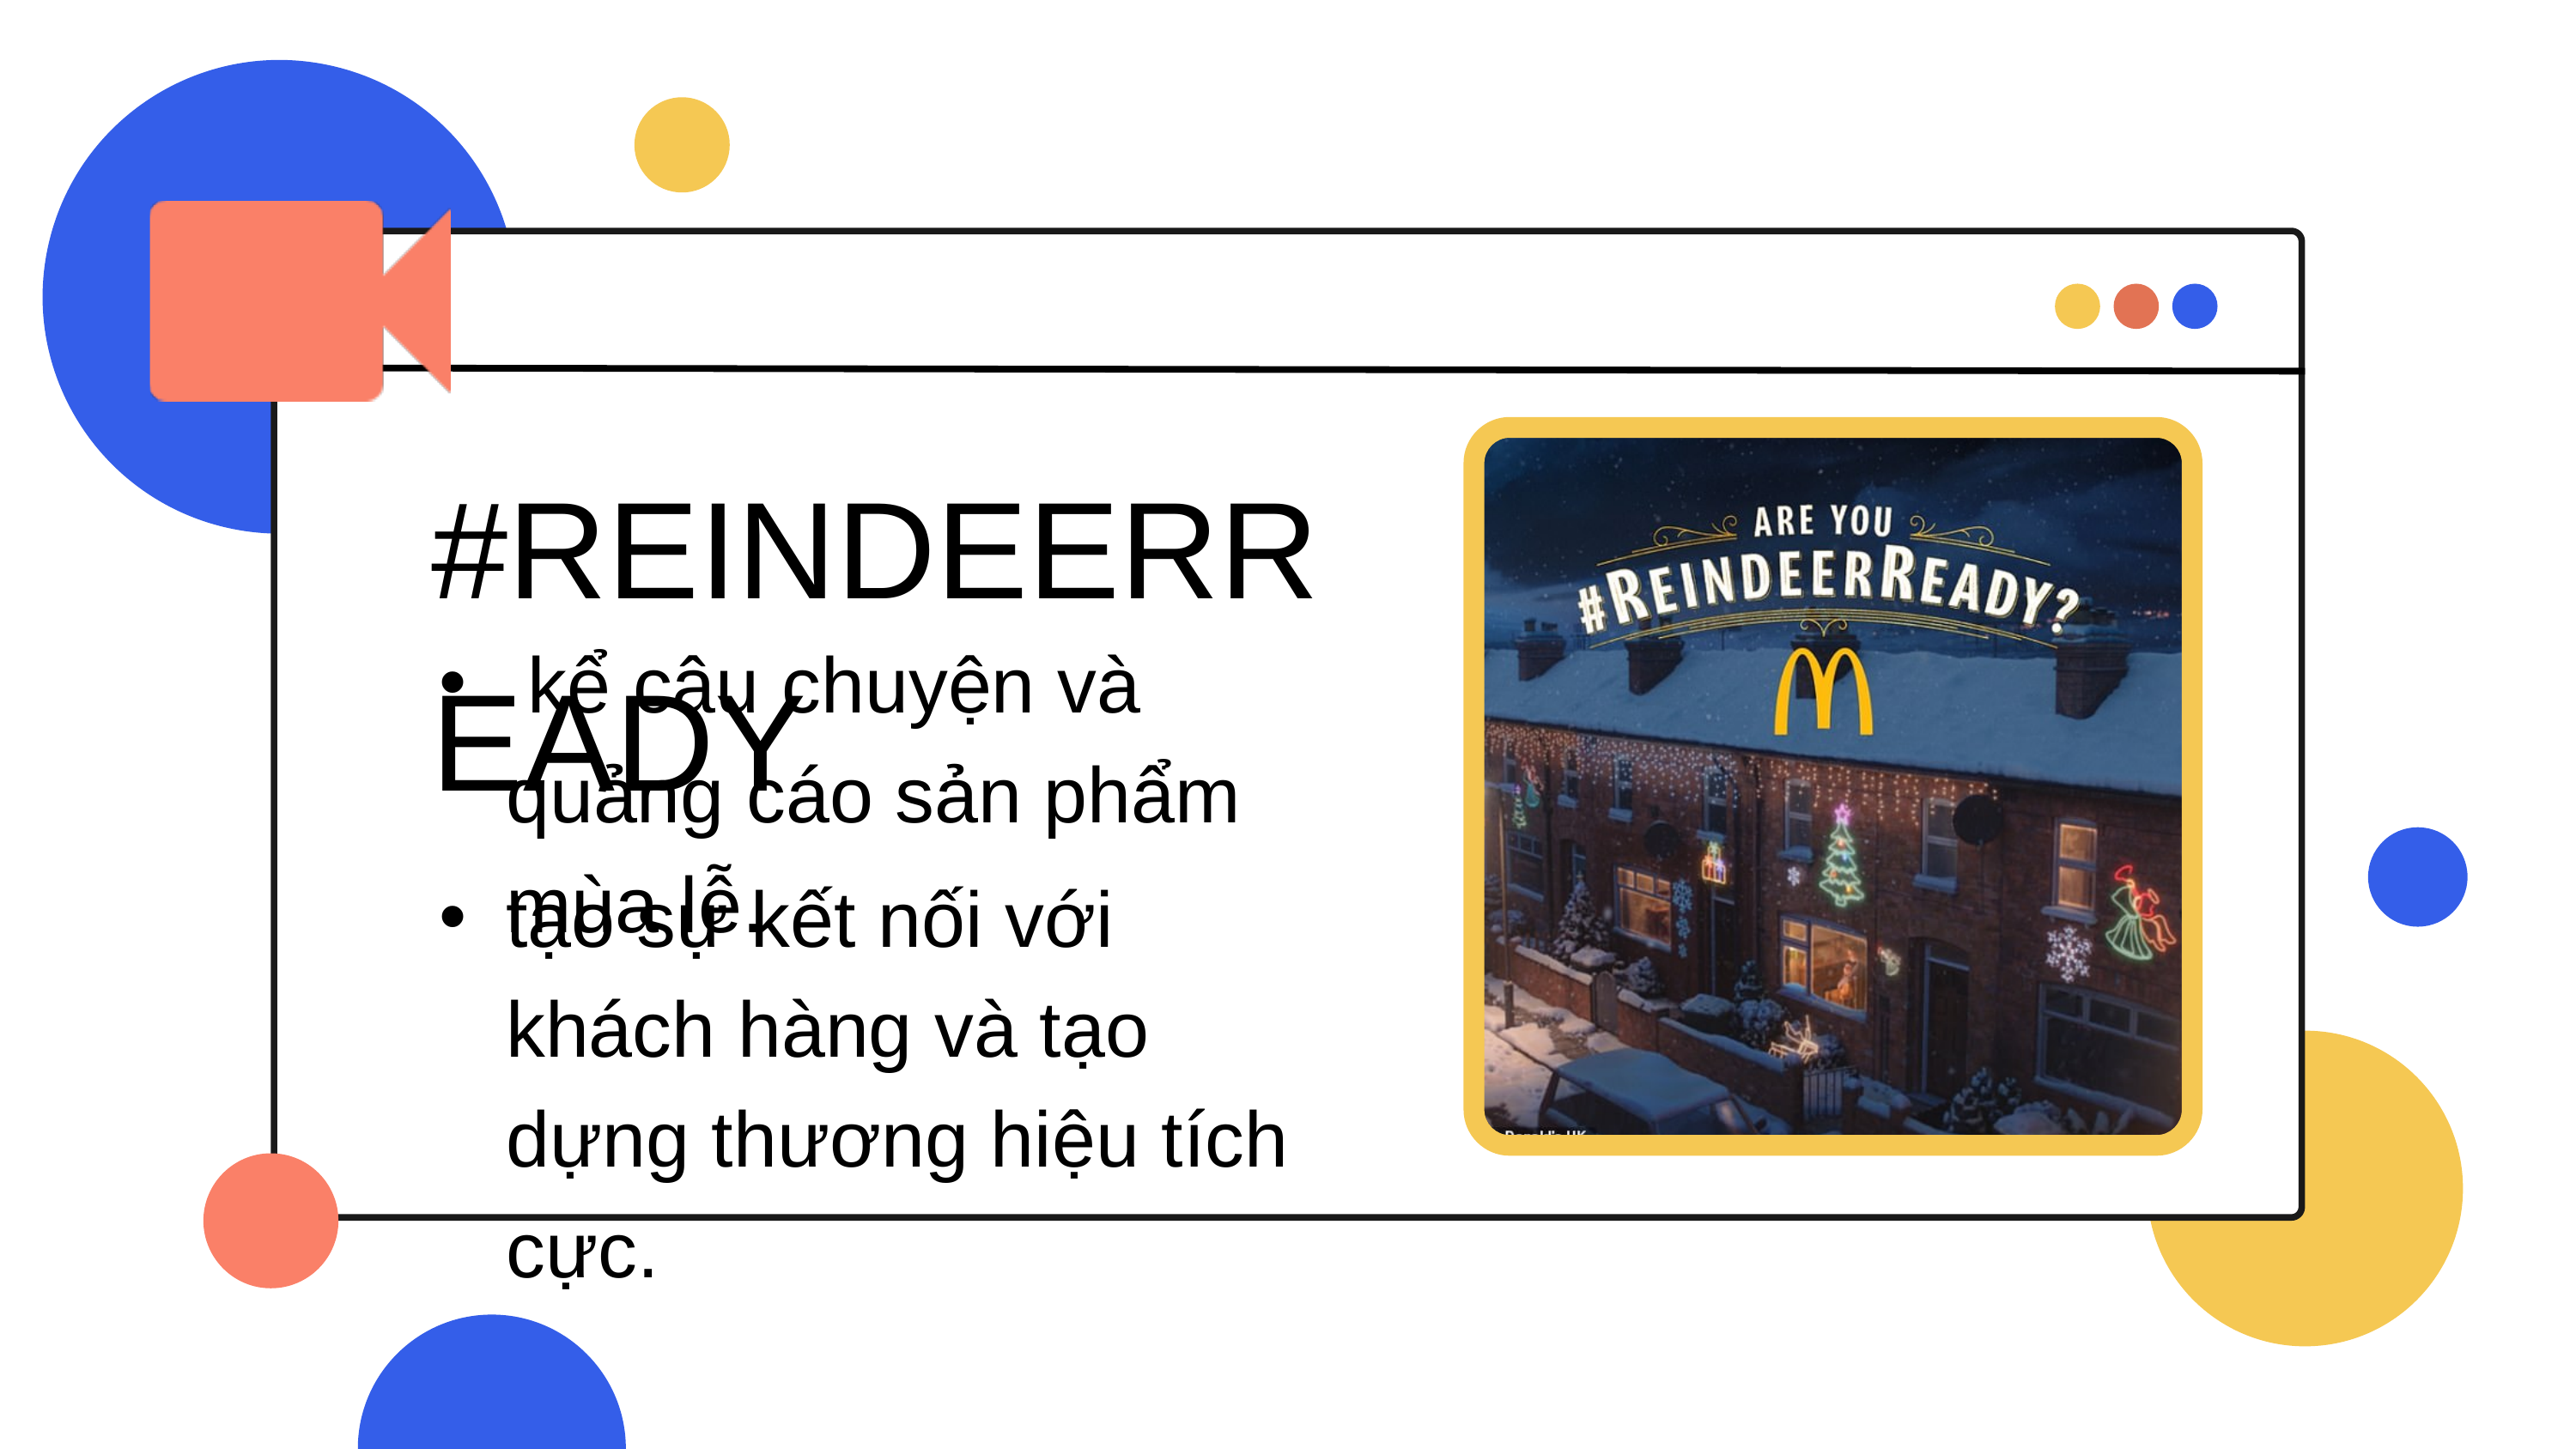

#REINDEERREADY
 kể câu chuyện và quảng cáo sản phẩm mùa lễ.

tạo sự kết nối với khách hàng và tạo dựng thương hiệu tích cực.